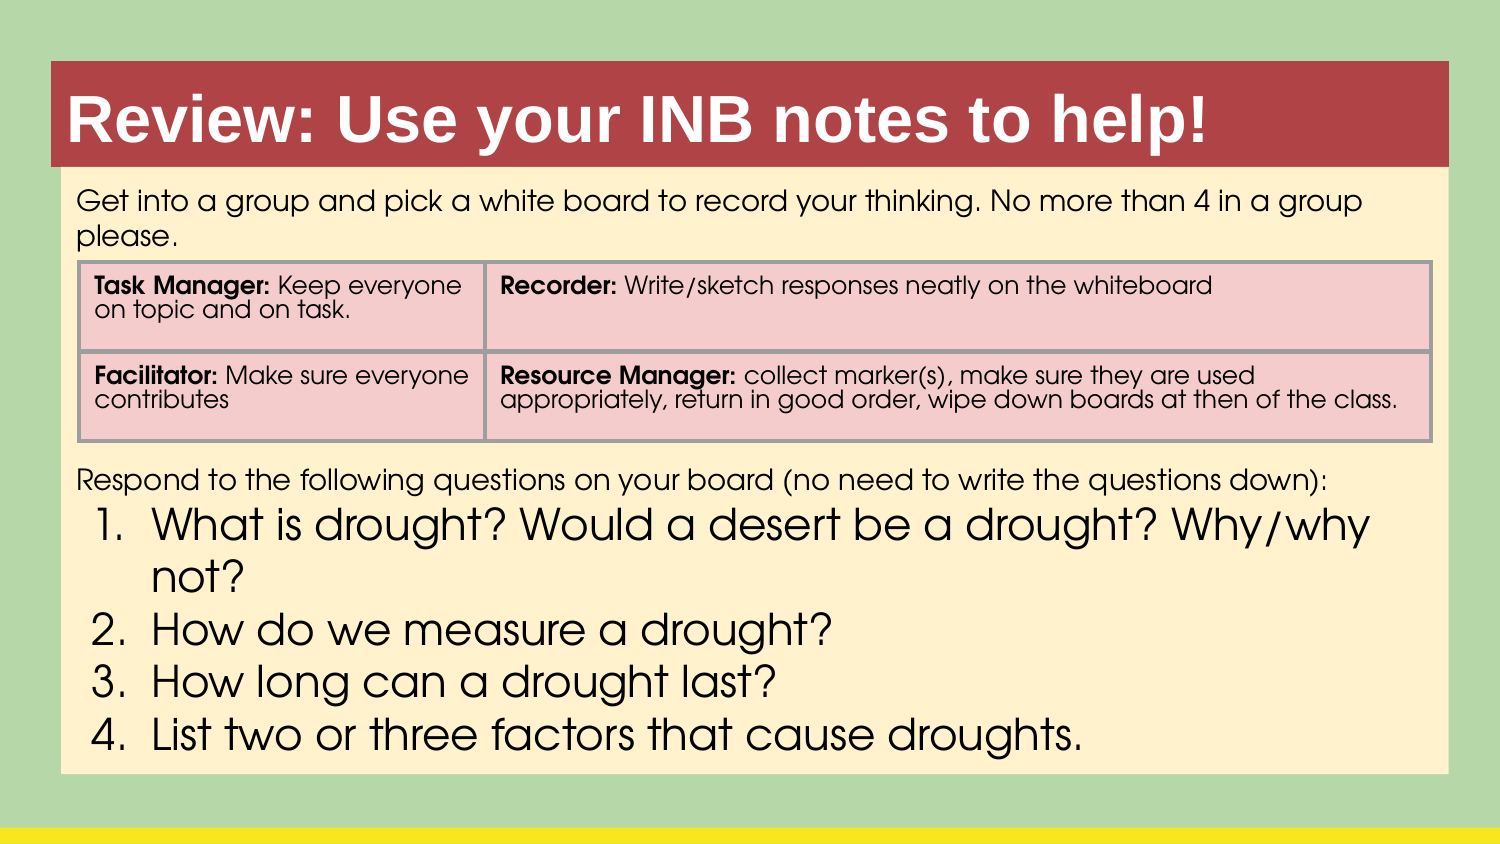

# Review: Use your INB notes to help!
Get into a group and pick a white board to record your thinking. No more than 4 in a group please.

Respond to the following questions on your board (no need to write the questions down):
What is drought? Would a desert be a drought? Why/why not?
How do we measure a drought?
How long can a drought last?
List two or three factors that cause droughts.
| Task Manager: Keep everyone on topic and on task. | Recorder: Write/sketch responses neatly on the whiteboard |
| --- | --- |
| Facilitator: Make sure everyone contributes | Resource Manager: collect marker(s), make sure they are used appropriately, return in good order, wipe down boards at then of the class. |